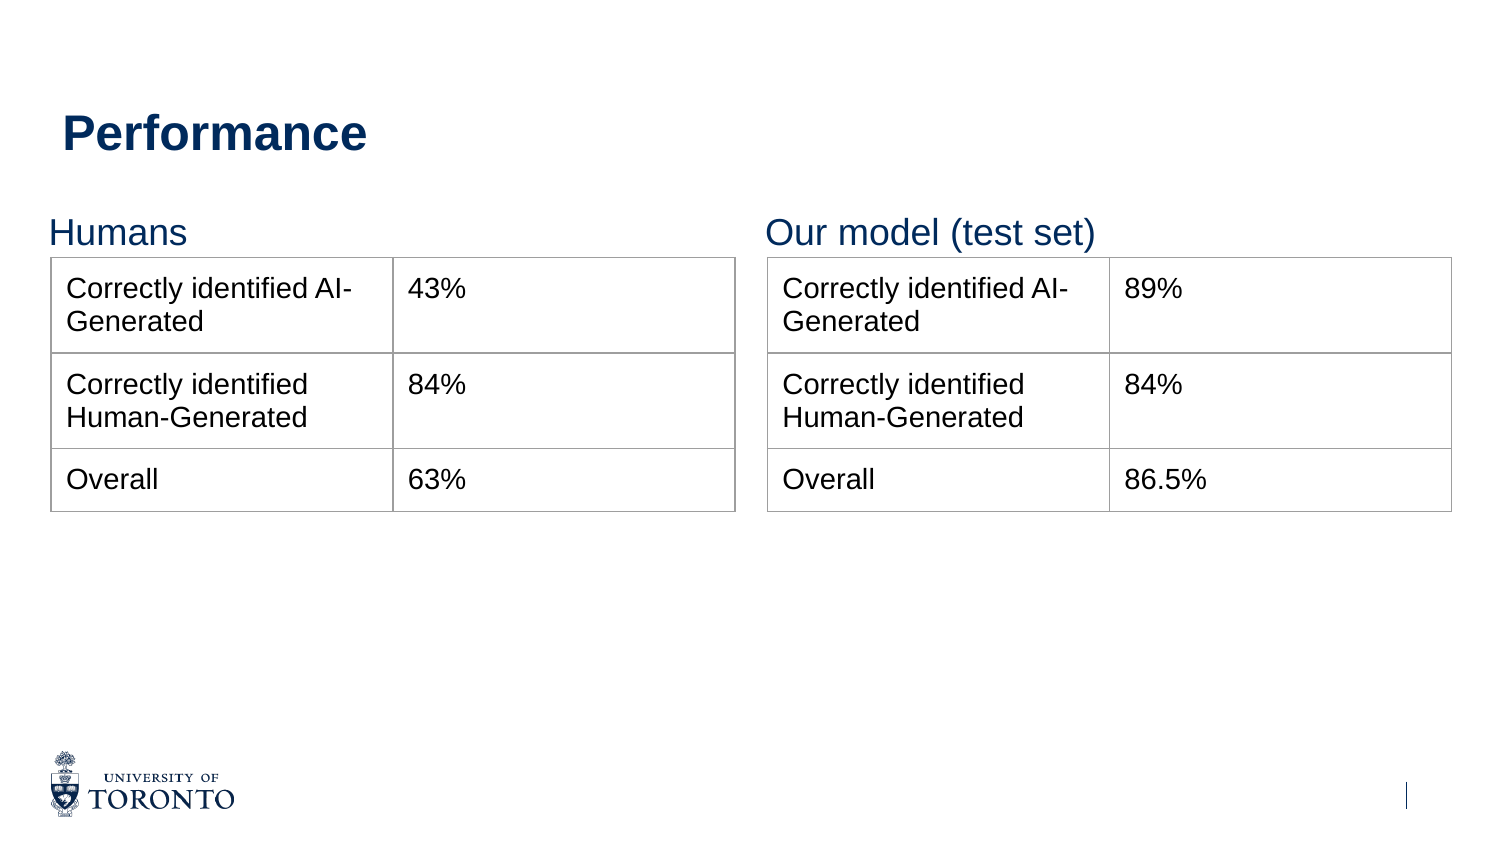

# Performance
Humans
Our model (test set)
| Correctly identified AI-Generated | 43% |
| --- | --- |
| Correctly identified Human-Generated | 84% |
| Overall | 63% |
| Correctly identified AI-Generated | 89% |
| --- | --- |
| Correctly identified Human-Generated | 84% |
| Overall | 86.5% |